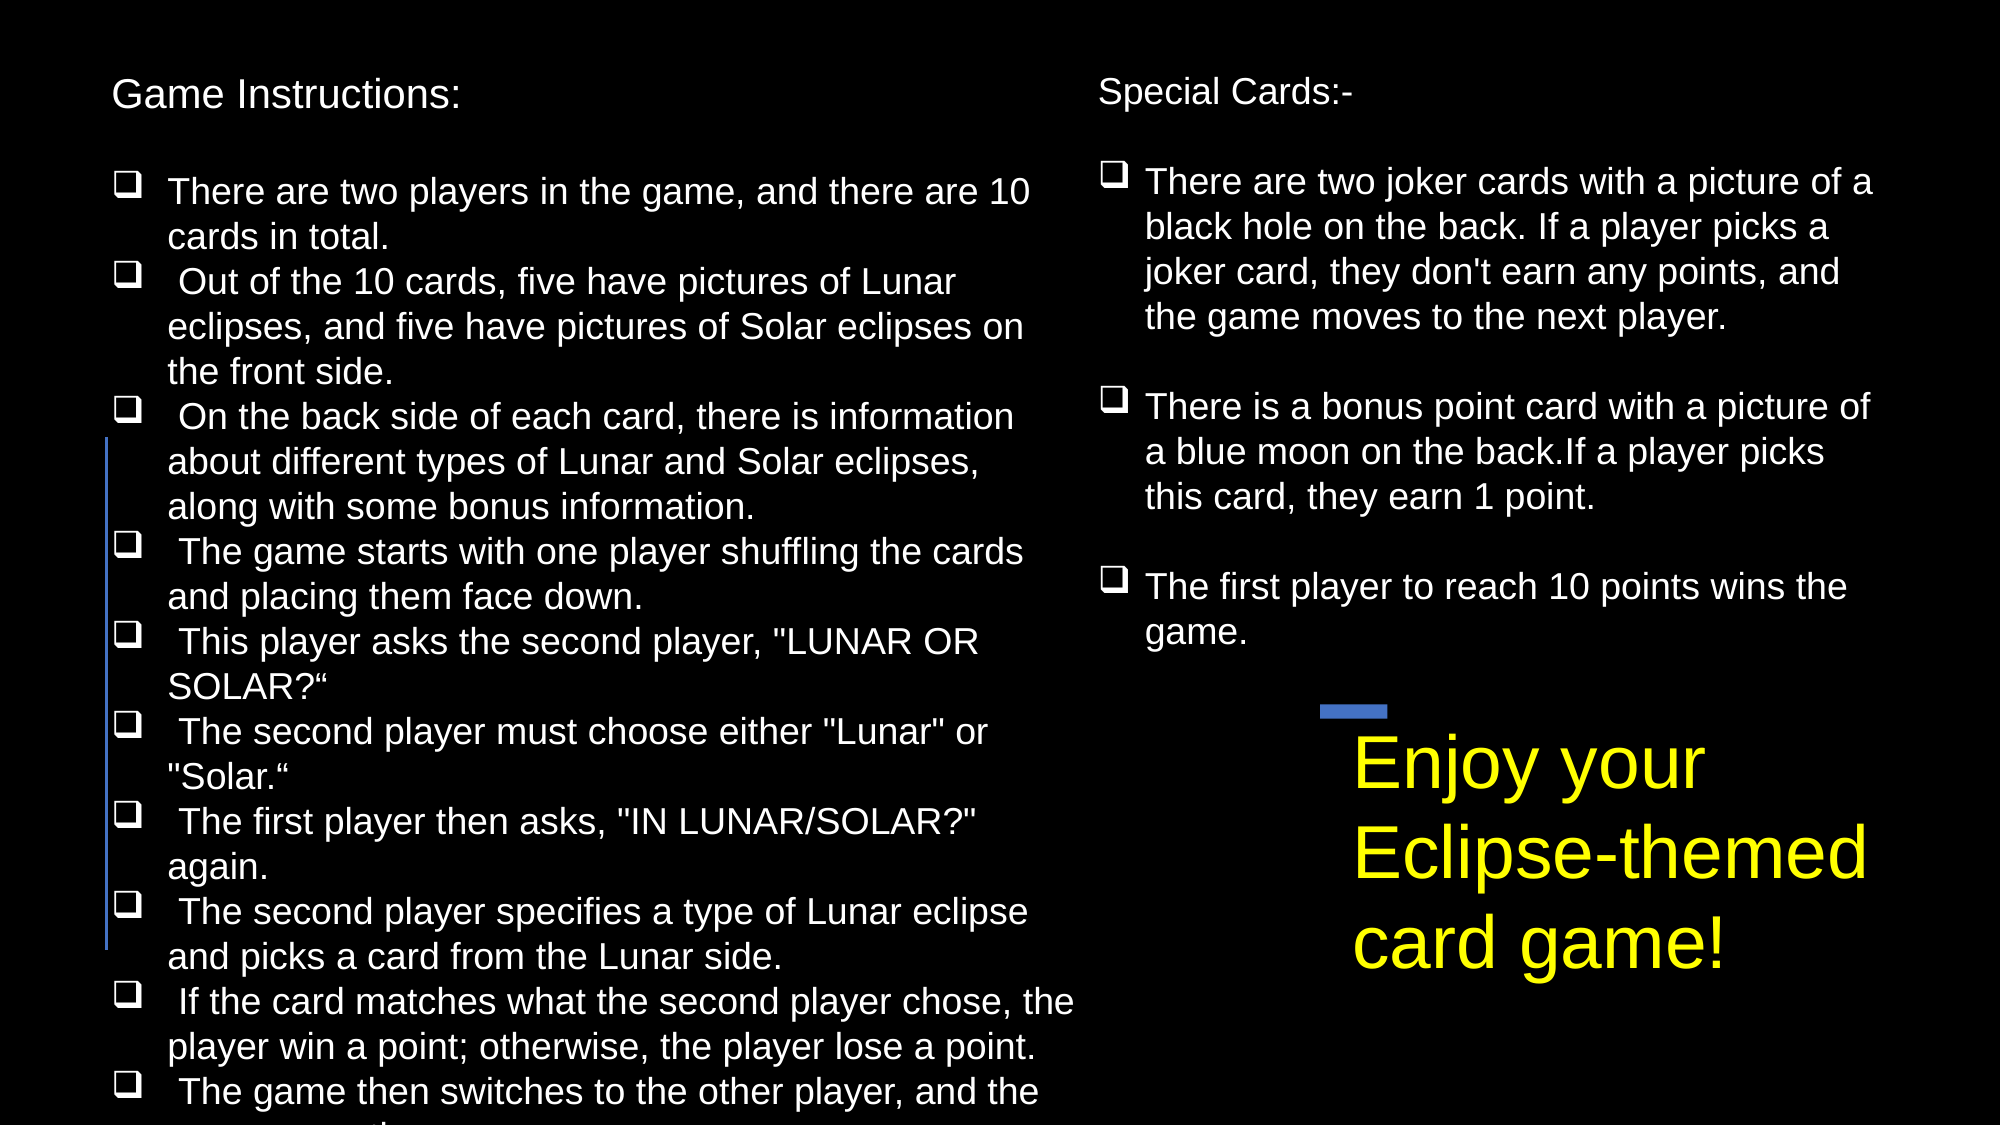

Game Instructions:

There are two players in the game, and there are 10 cards in total.
 Out of the 10 cards, five have pictures of Lunar eclipses, and five have pictures of Solar eclipses on the front side.
 On the back side of each card, there is information about different types of Lunar and Solar eclipses, along with some bonus information.
 The game starts with one player shuffling the cards and placing them face down.
 This player asks the second player, "LUNAR OR SOLAR?“
 The second player must choose either "Lunar" or "Solar.“
 The first player then asks, "IN LUNAR/SOLAR?" again.
 The second player specifies a type of Lunar eclipse and picks a card from the Lunar side.
 If the card matches what the second player chose, the player win a point; otherwise, the player lose a point.
 The game then switches to the other player, and the process continues.
Special Cards:-

There are two joker cards with a picture of a black hole on the back. If a player picks a joker card, they don't earn any points, and the game moves to the next player.

There is a bonus point card with a picture of a blue moon on the back.If a player picks this card, they earn 1 point.

The first player to reach 10 points wins the game.

Enjoy your
Eclipse-themed
card game!